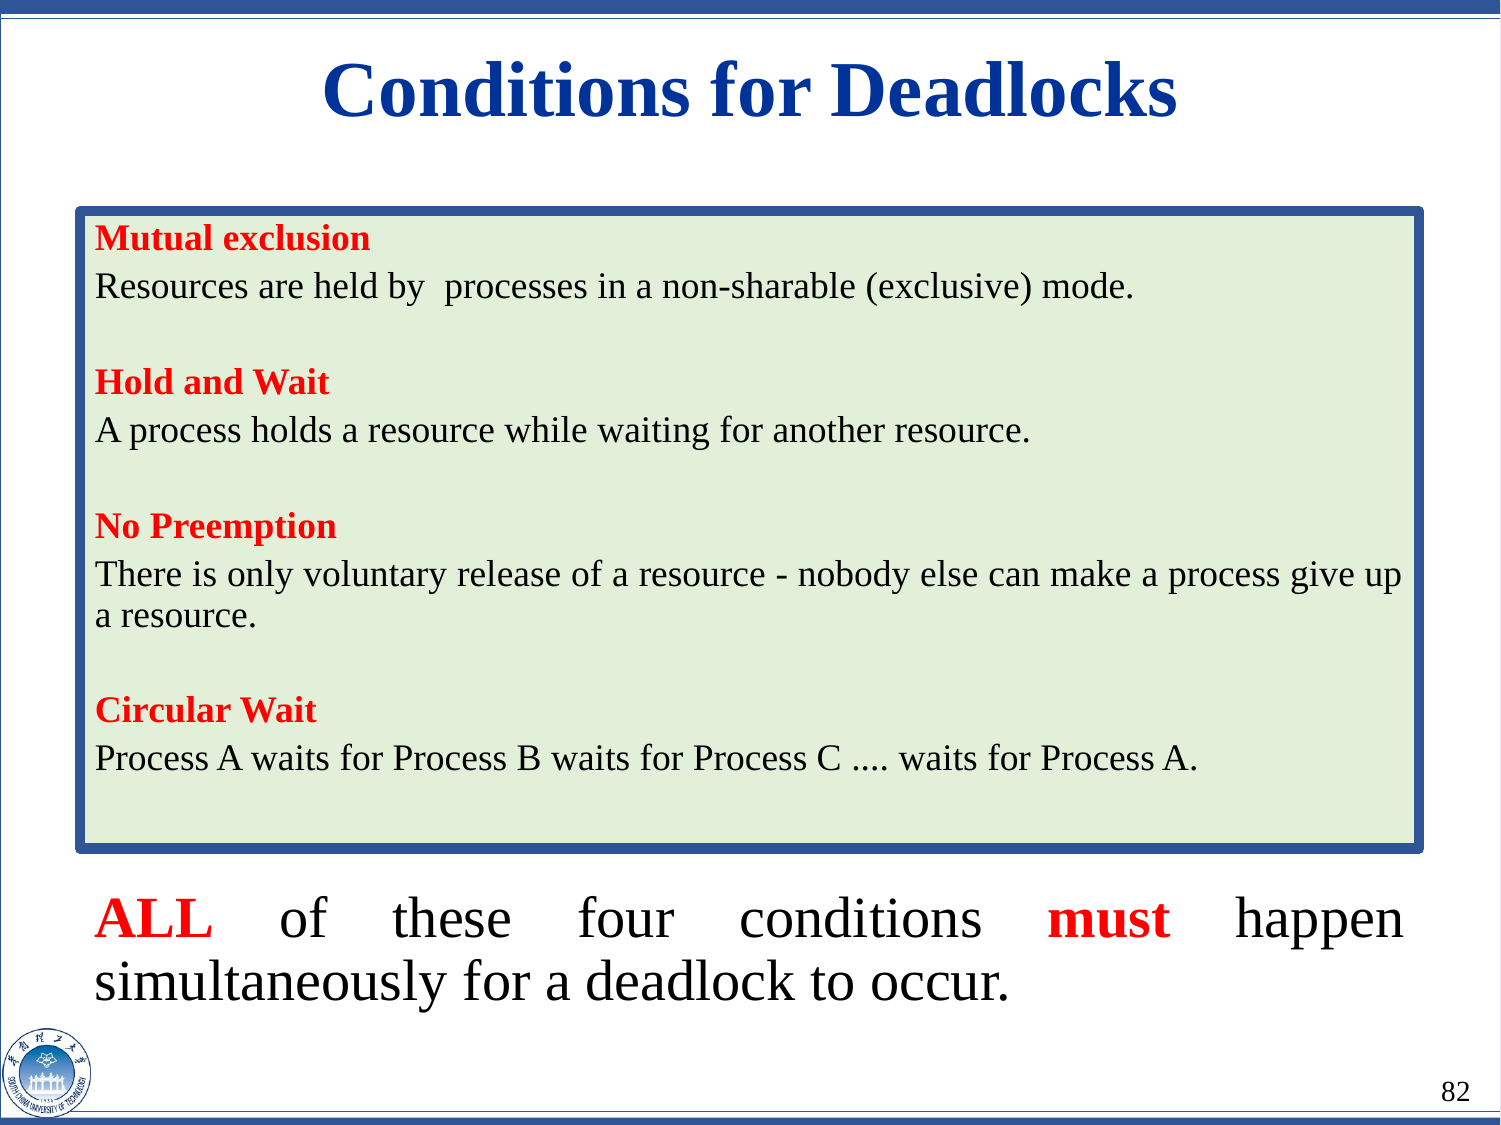

Conditions for Deadlocks
Mutual exclusion
Resources are held by  processes in a non-sharable (exclusive) mode.

Hold and Wait
A process holds a resource while waiting for another resource.

No Preemption
There is only voluntary release of a resource - nobody else can make a process give up a resource.

Circular Wait
Process A waits for Process B waits for Process C .... waits for Process A.
ALL of these four conditions must happen simultaneously for a deadlock to occur.
82